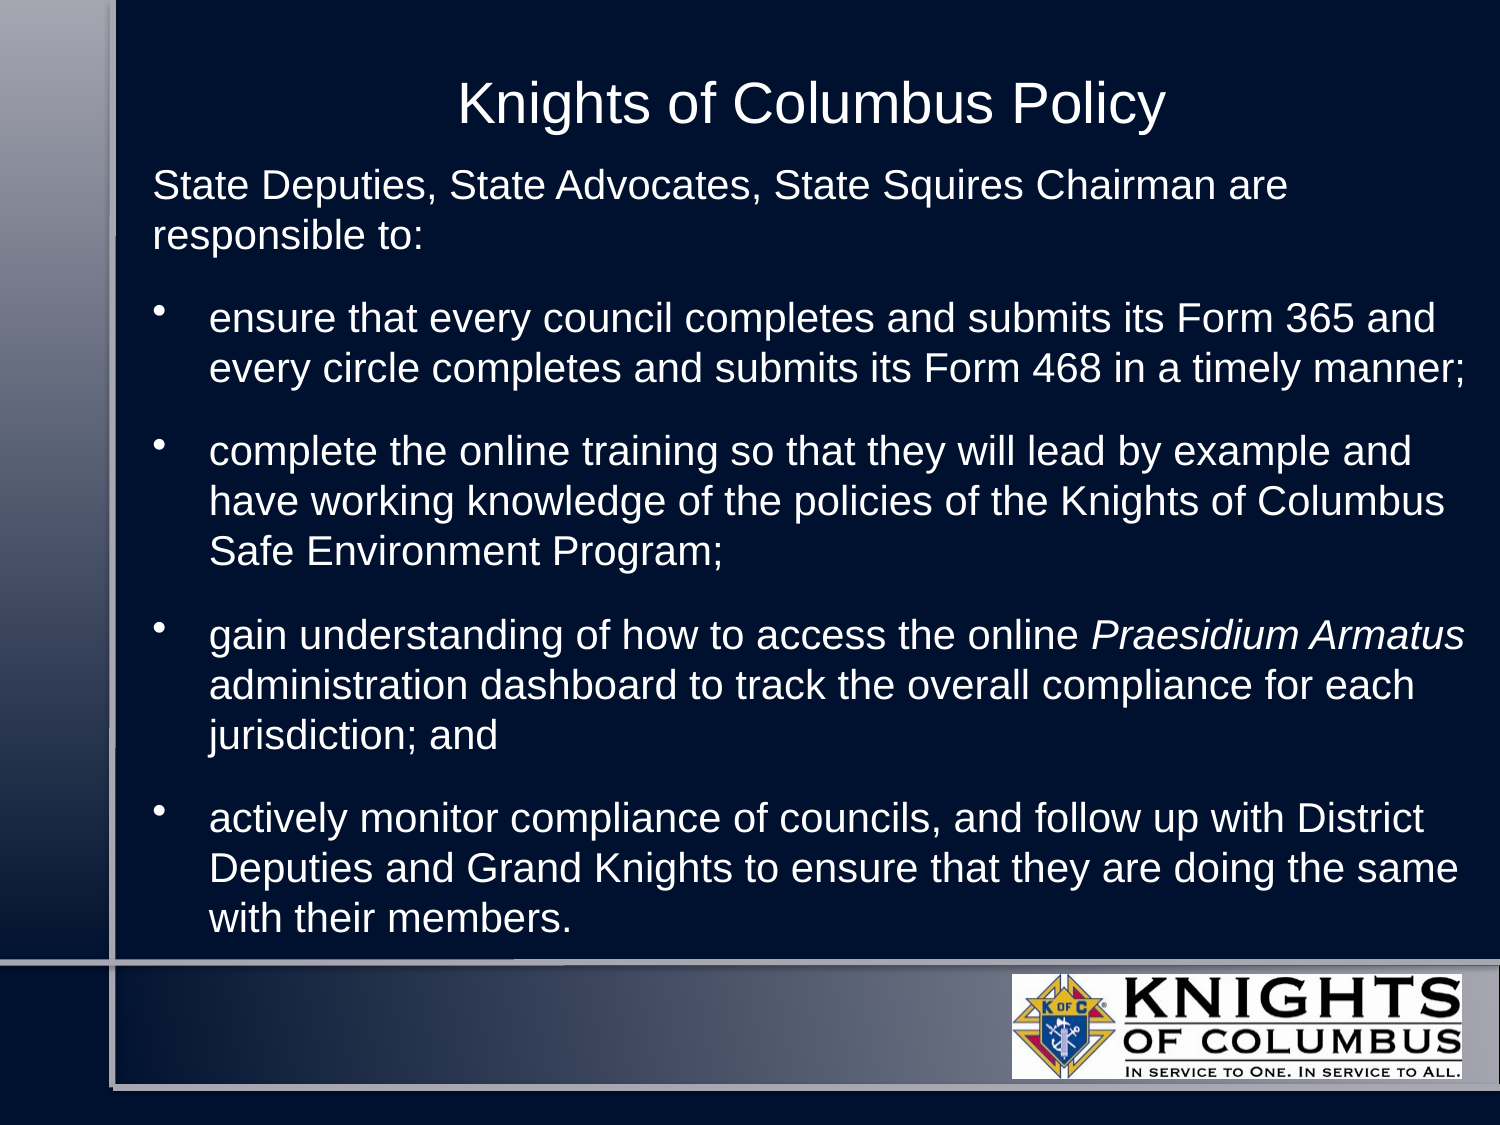

# Knights of Columbus Policy
State Deputies, State Advocates, State Squires Chairman are responsible to:
ensure that every council completes and submits its Form 365 and every circle completes and submits its Form 468 in a timely manner;
complete the online training so that they will lead by example and have working knowledge of the policies of the Knights of Columbus Safe Environment Program;
gain understanding of how to access the online Praesidium Armatus administration dashboard to track the overall compliance for each jurisdiction; and
actively monitor compliance of councils, and follow up with District Deputies and Grand Knights to ensure that they are doing the same with their members.